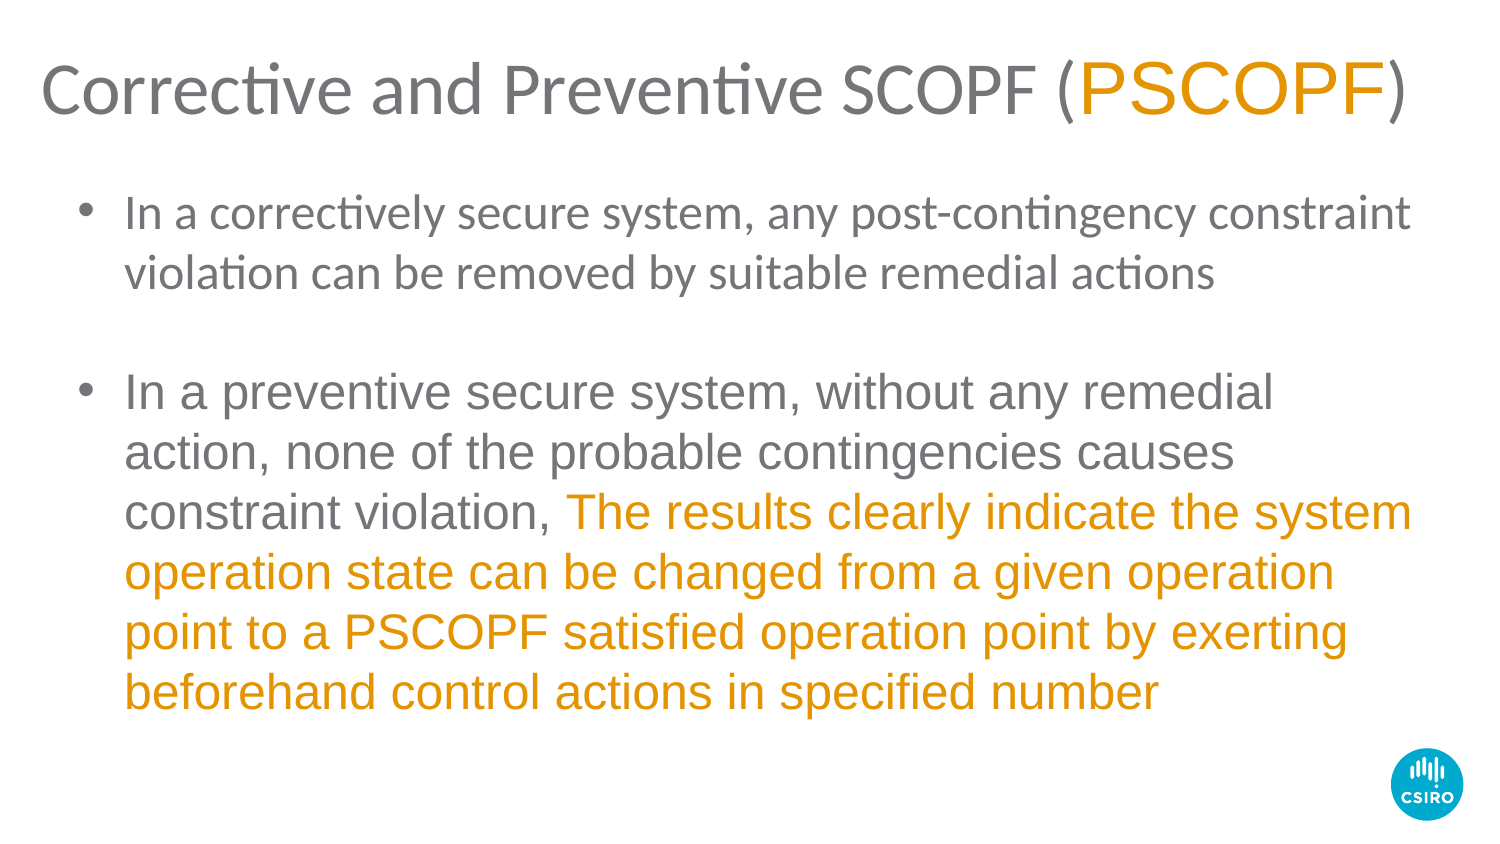

# Corrective and Preventive SCOPF (PSCOPF)
In a correctively secure system, any post-contingency constraint violation can be removed by suitable remedial actions

In a preventive secure system, without any remedial action, none of the probable contingencies causes constraint violation, The results clearly indicate the system operation state can be changed from a given operation point to a PSCOPF satisfied operation point by exerting beforehand control actions in specified number